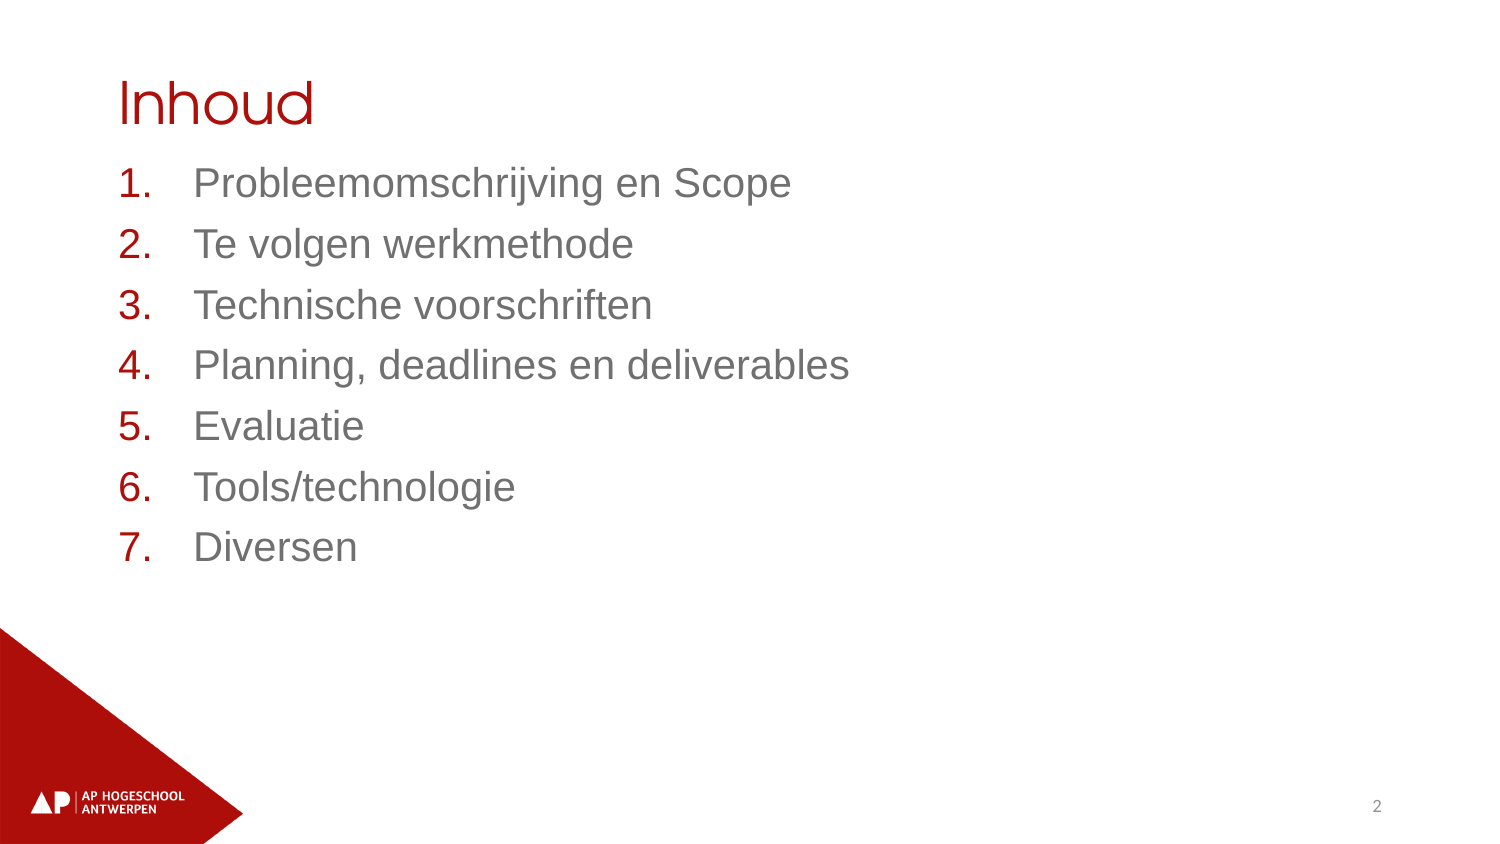

# Inhoud
Probleemomschrijving en Scope
Te volgen werkmethode
Technische voorschriften
Planning, deadlines en deliverables
Evaluatie
Tools/technologie
Diversen
2